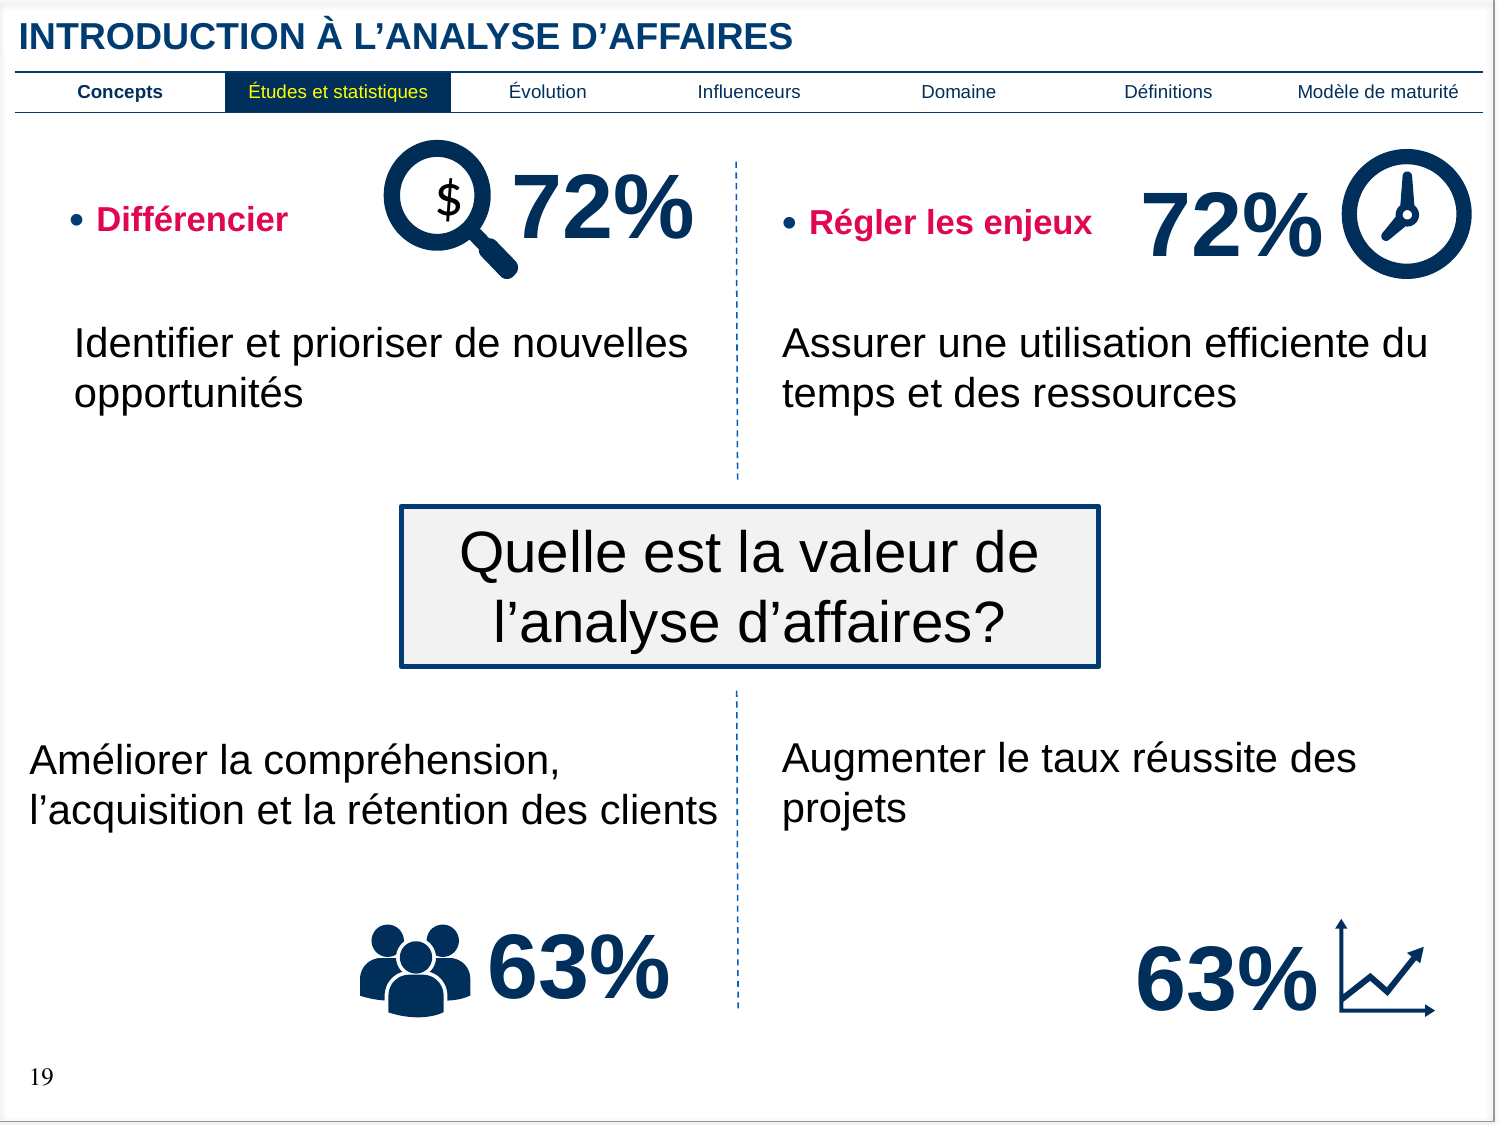

# Introduction à l’analyse d’affaires
| Concepts | Études et statistiques | Évolution | Influenceurs | Domaine | Définitions | Modèle de maturité |
| --- | --- | --- | --- | --- | --- | --- |

$
72%

72%
Différencier
Régler les enjeux
Identifier et prioriser de nouvelles opportunités
Assurer une utilisation efficiente du temps et des ressources

Quelle est la valeur de l’analyse d’affaires?
Augmenter le taux réussite des projets
Améliorer la compréhension, l’acquisition et la rétention des clients
63%
63%